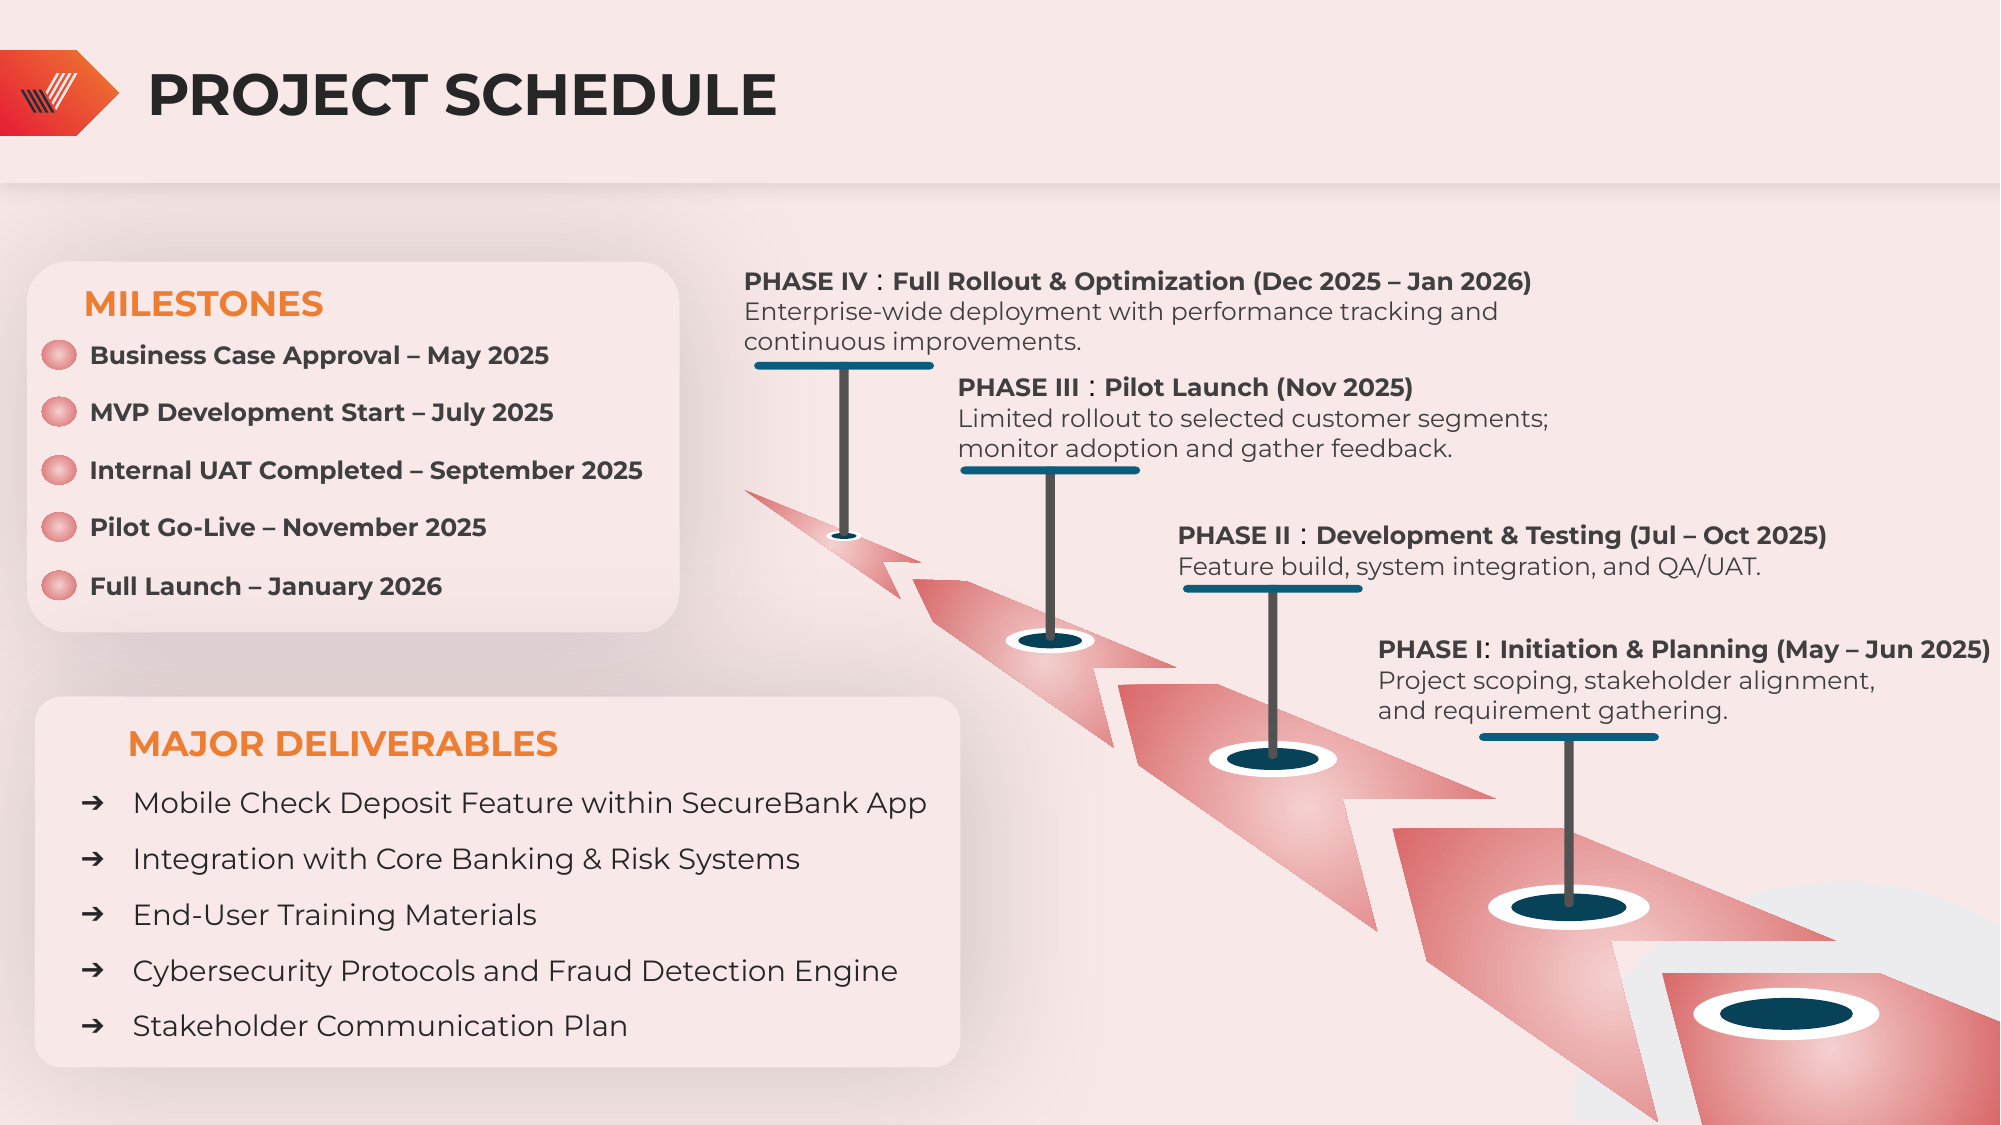

PROJECT SCHEDULE

PHASE IV : Full Rollout & Optimization (Dec 2025 – Jan 2026)
Enterprise-wide deployment with performance tracking and continuous improvements.

   MILESTONES
Business Case Approval – May 2025

PHASE III : Pilot Launch (Nov 2025)
Limited rollout to selected customer segments; monitor adoption and gather feedback.

MVP Development Start – July 2025

Internal UAT Completed – September 2025

Pilot Go-Live – November 2025
PHASE II : Development & Testing (Jul – Oct 2025)
Feature build, system integration, and QA/UAT.

Full Launch – January 2026

PHASE I: Initiation & Planning (May – Jun 2025)
Project scoping, stakeholder alignment,
and requirement gathering.

       MAJOR DELIVERABLES
Mobile Check Deposit Feature within SecureBank App
Integration with Core Banking & Risk Systems
End-User Training Materials
Cybersecurity Protocols and Fraud Detection Engine
Stakeholder Communication Plan